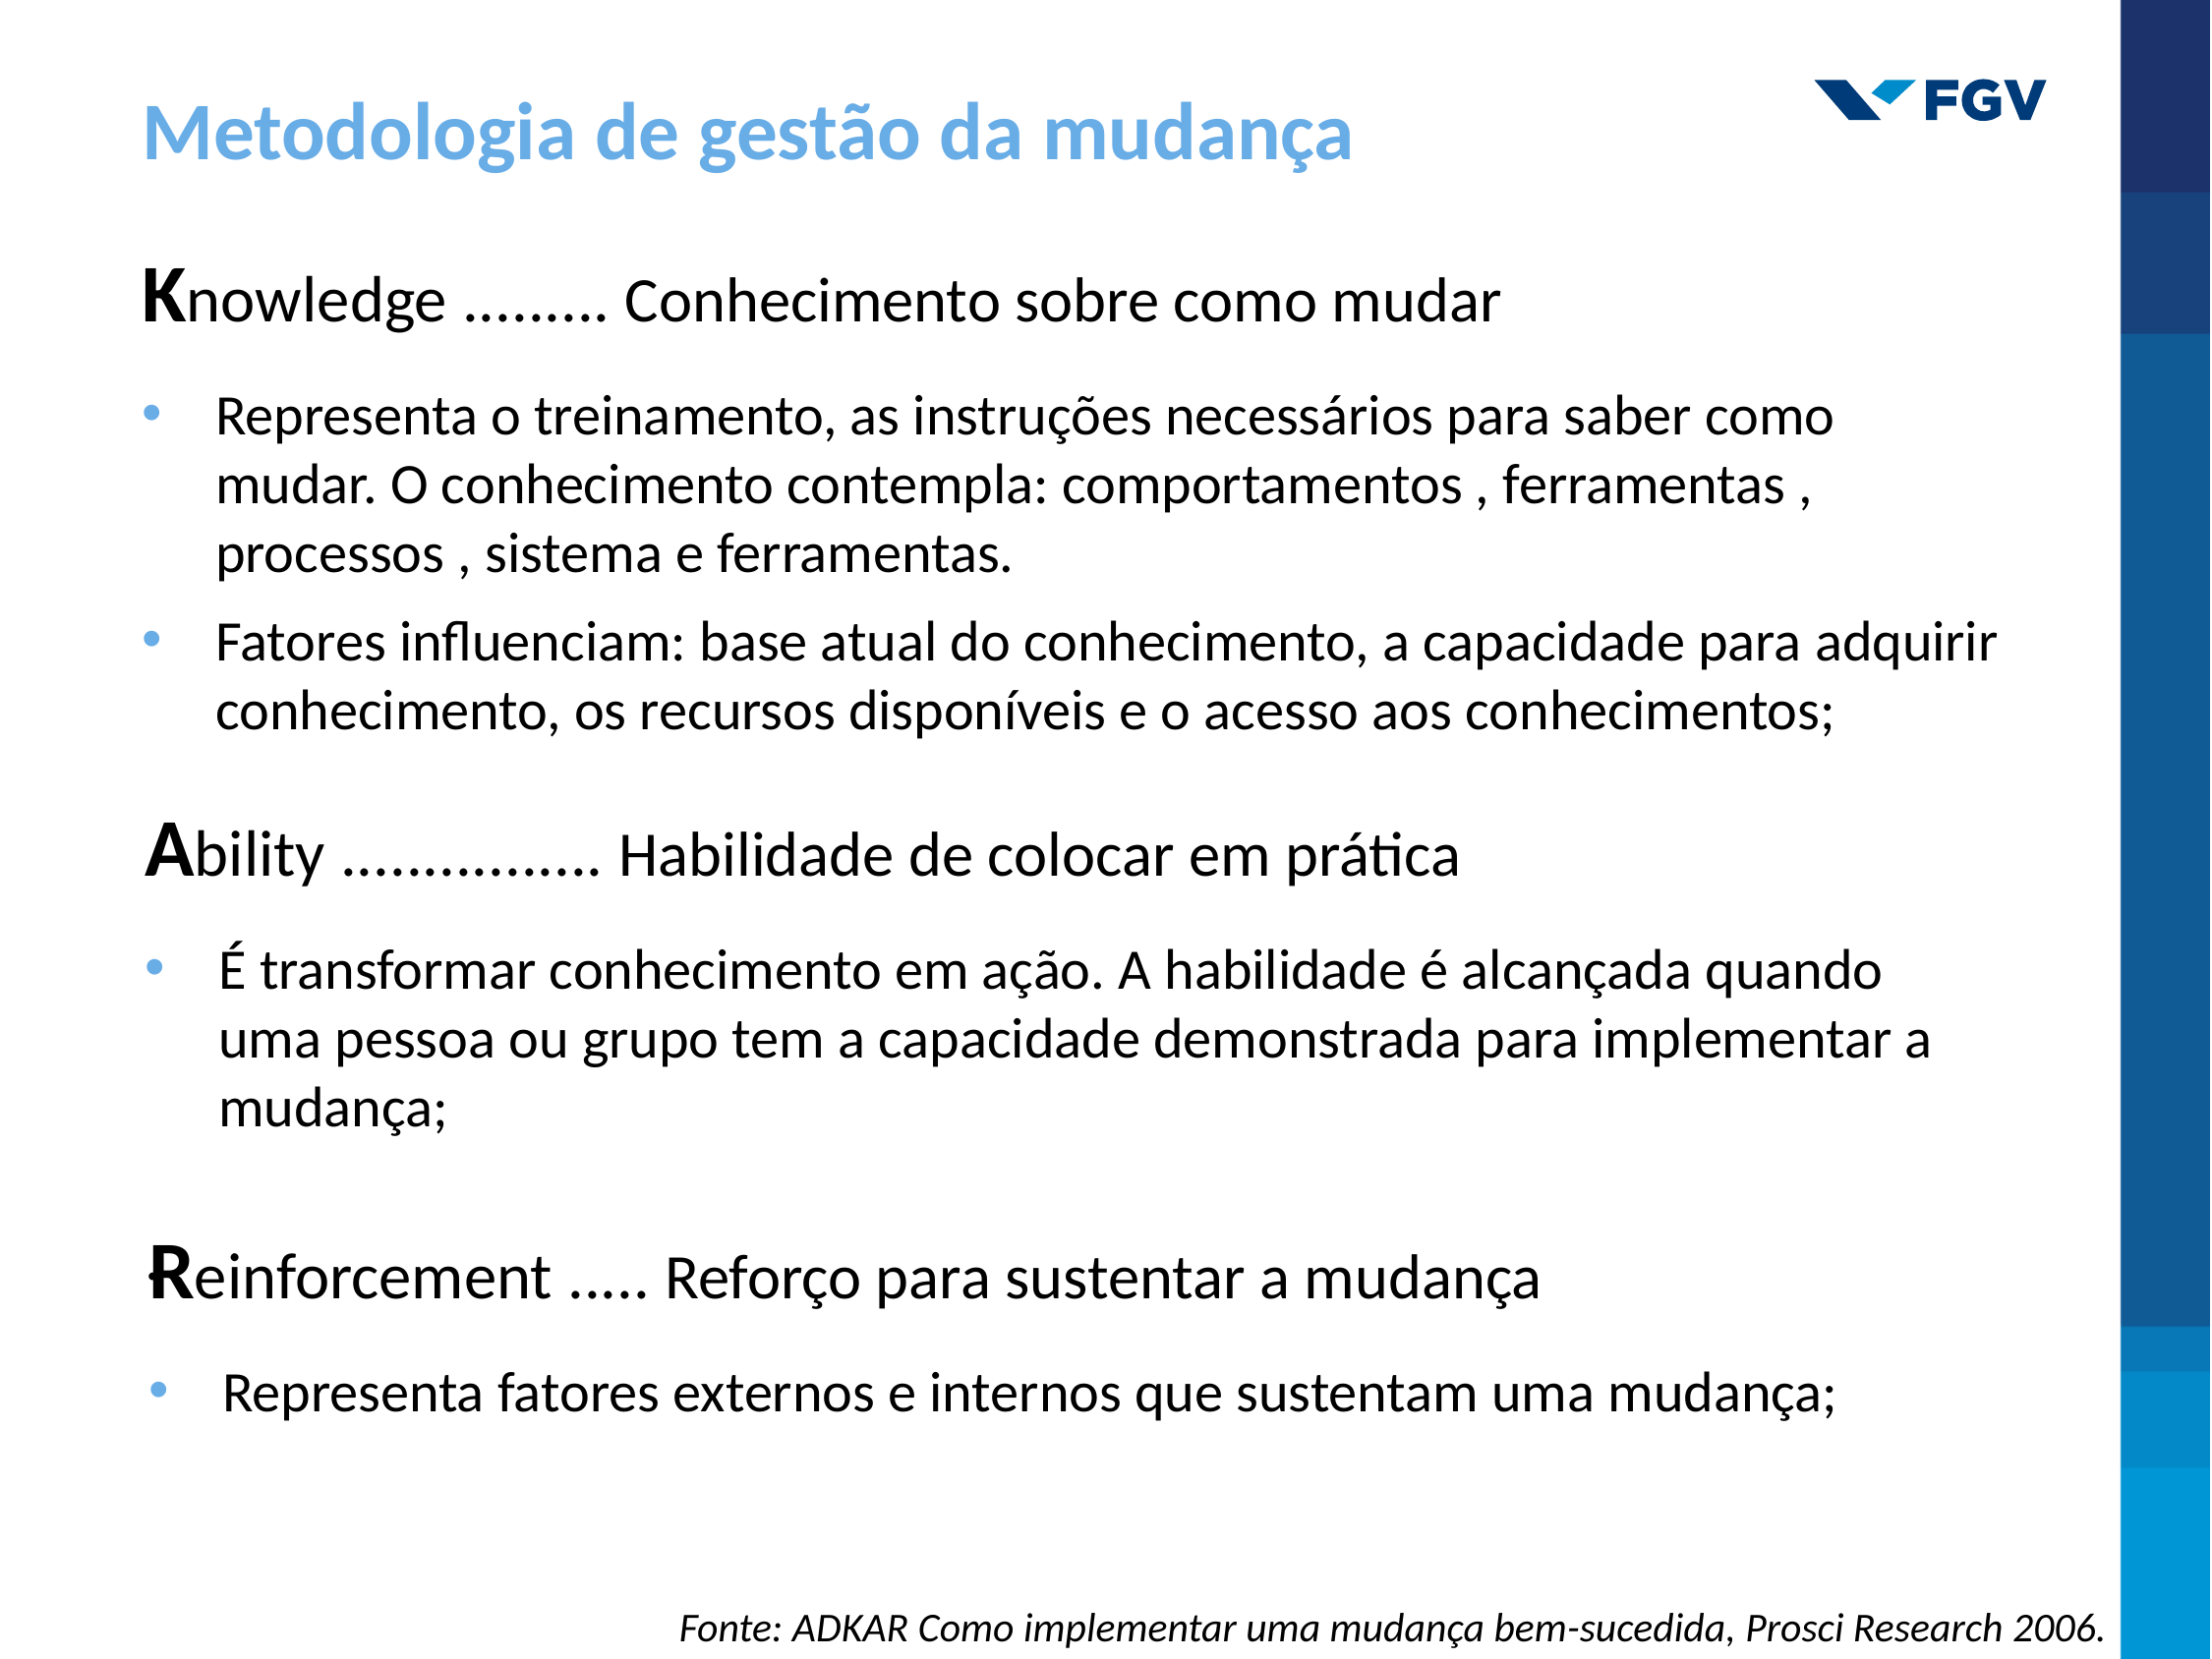

Metodologia de gestão da mudança
Knowledge ......... Conhecimento sobre como mudar

Representa o treinamento, as instruções necessários para saber como mudar. O conhecimento contempla: comportamentos , ferramentas , processos , sistema e ferramentas.

Fatores influenciam: base atual do conhecimento, a capacidade para adquirir conhecimento, os recursos disponíveis e o acesso aos conhecimentos;
Ability ................ Habilidade de colocar em prática

É transformar conhecimento em ação. A habilidade é alcançada quando uma pessoa ou grupo tem a capacidade demonstrada para implementar a mudança;
.
Reinforcement ..... Reforço para sustentar a mudança

Representa fatores externos e internos que sustentam uma mudança;
Fonte: ADKAR Como implementar uma mudança bem-sucedida, Prosci Research 2006.